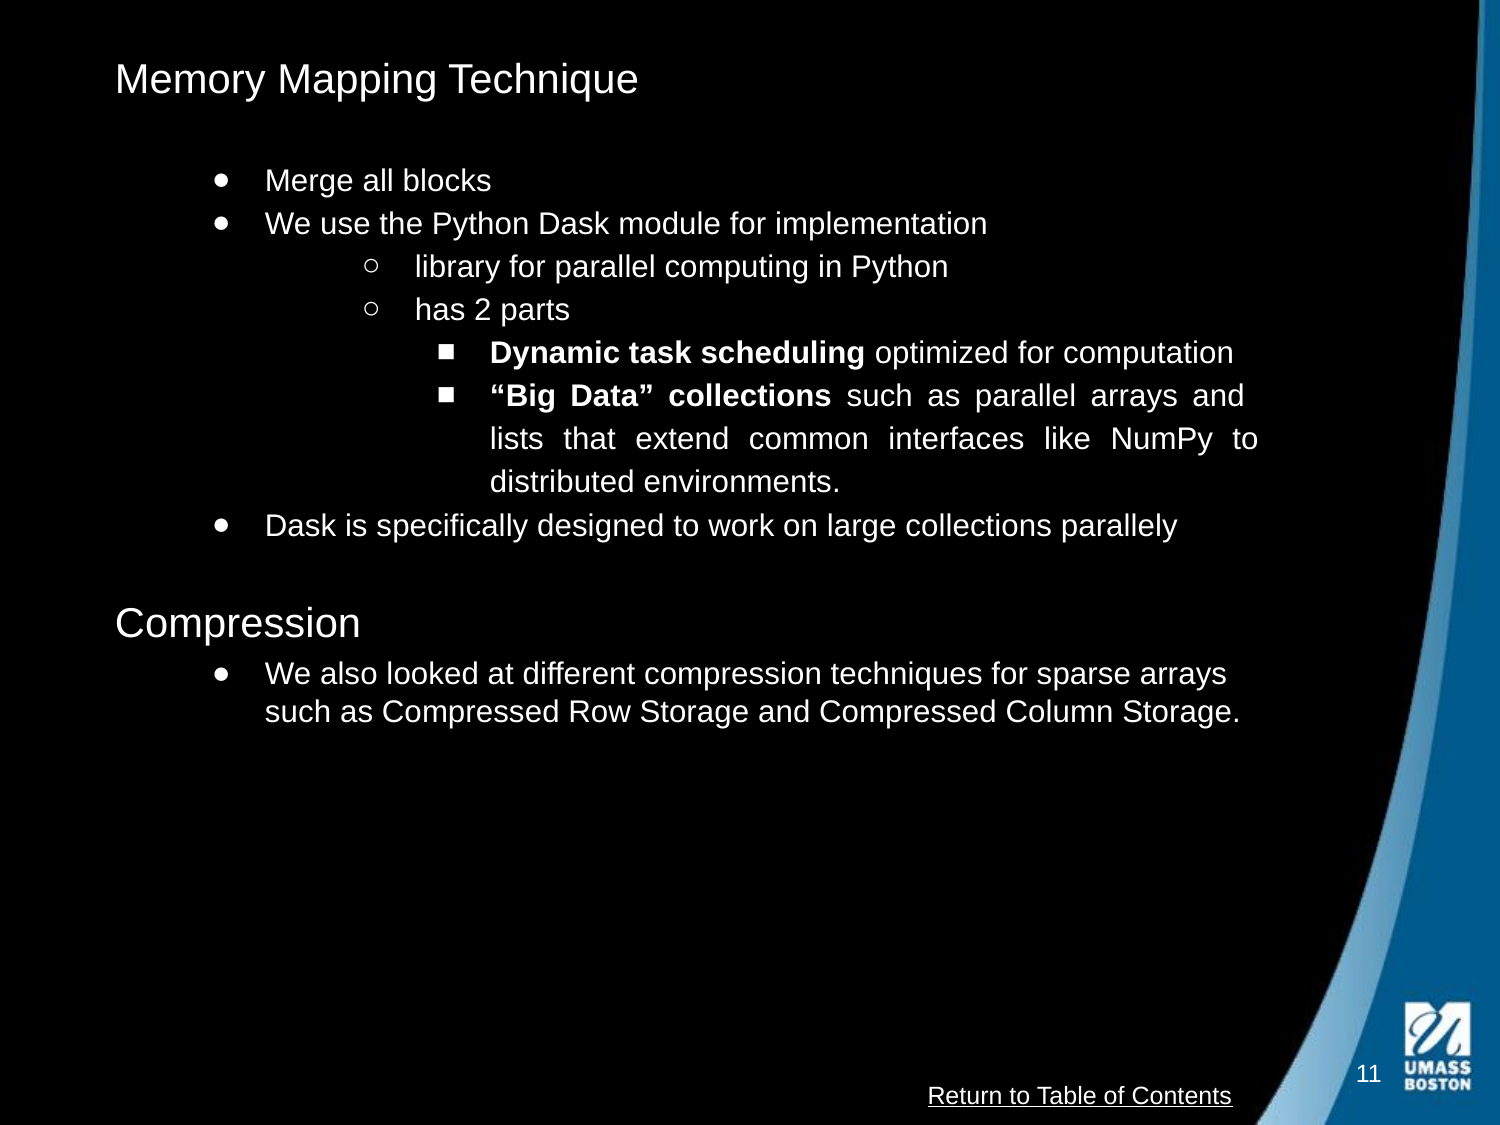

Memory Mapping Technique

Merge all blocks
We use the Python Dask module for implementation
library for parallel computing in Python
has 2 parts
Dynamic task scheduling optimized for computation
“Big Data” collections such as parallel arrays and  lists that extend common interfaces like NumPy to distributed environments.
Dask is specifically designed to work on large collections parallely

Compression
We also looked at different compression techniques for sparse arrays such as Compressed Row Storage and Compressed Column Storage.
11
Return to Table of Contents